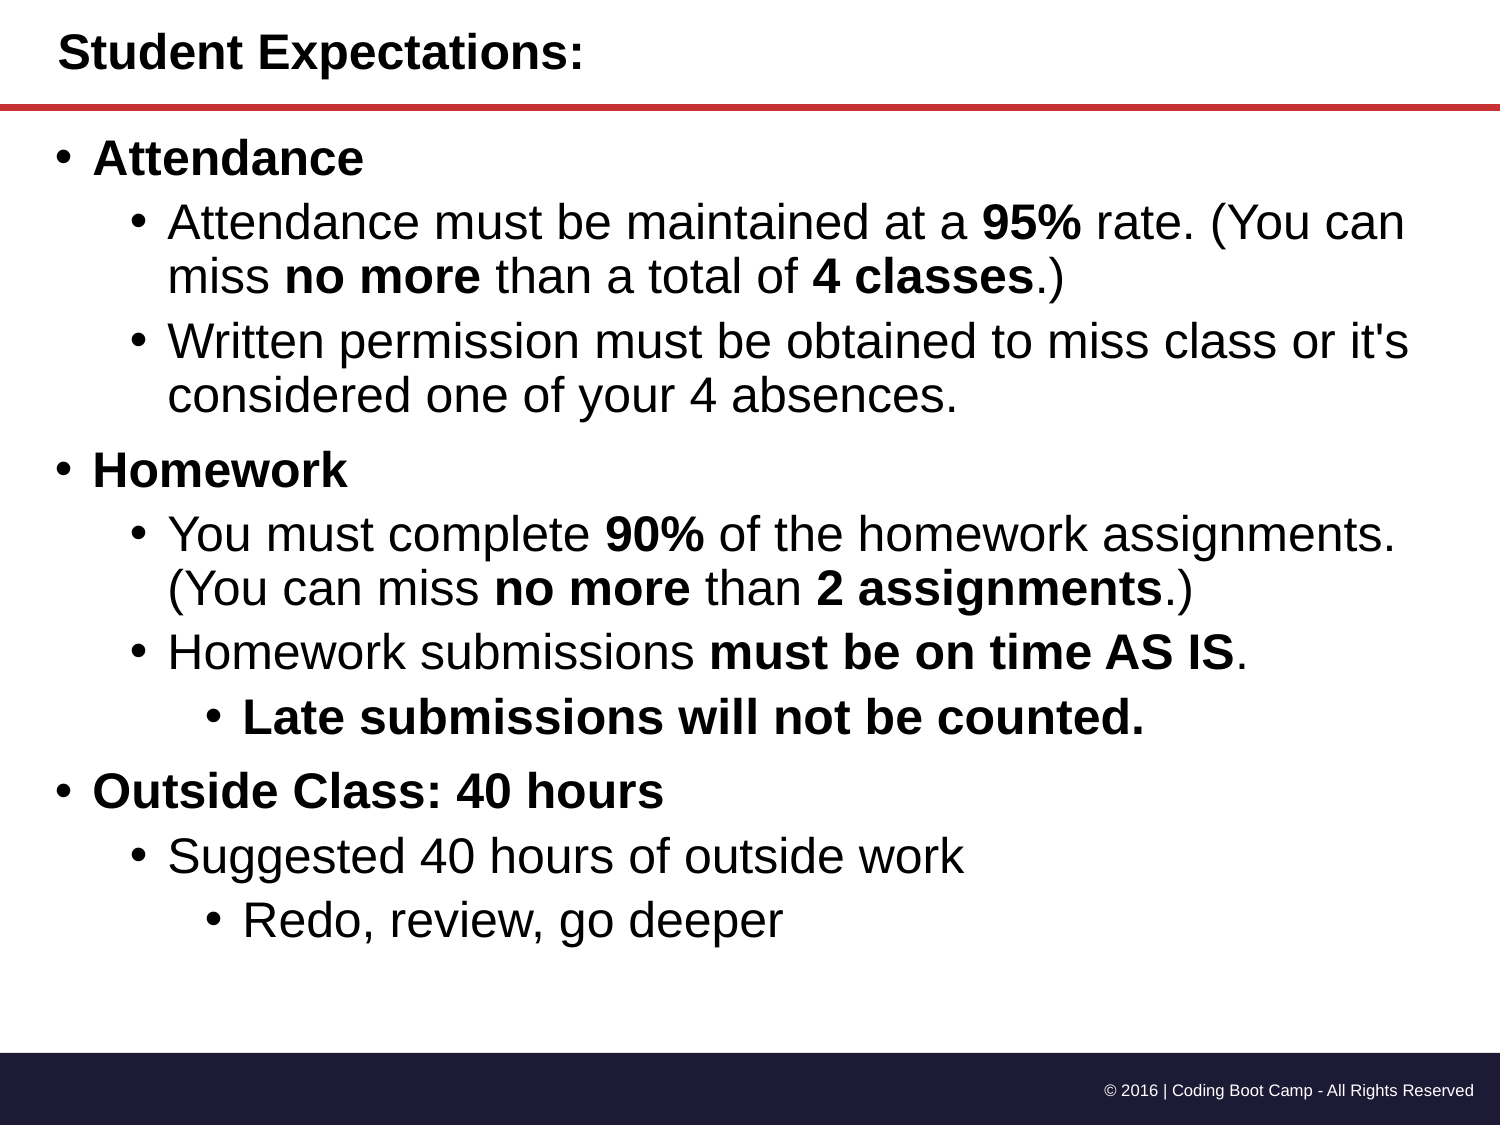

# Student Expectations:
Attendance
Attendance must be maintained at a 95% rate. (You can miss no more than a total of 4 classes.)
Written permission must be obtained to miss class or it's considered one of your 4 absences.
Homework
You must complete 90% of the homework assignments. (You can miss no more than 2 assignments.)
Homework submissions must be on time AS IS.
Late submissions will not be counted.
Outside Class: 40 hours
Suggested 40 hours of outside work
Redo, review, go deeper